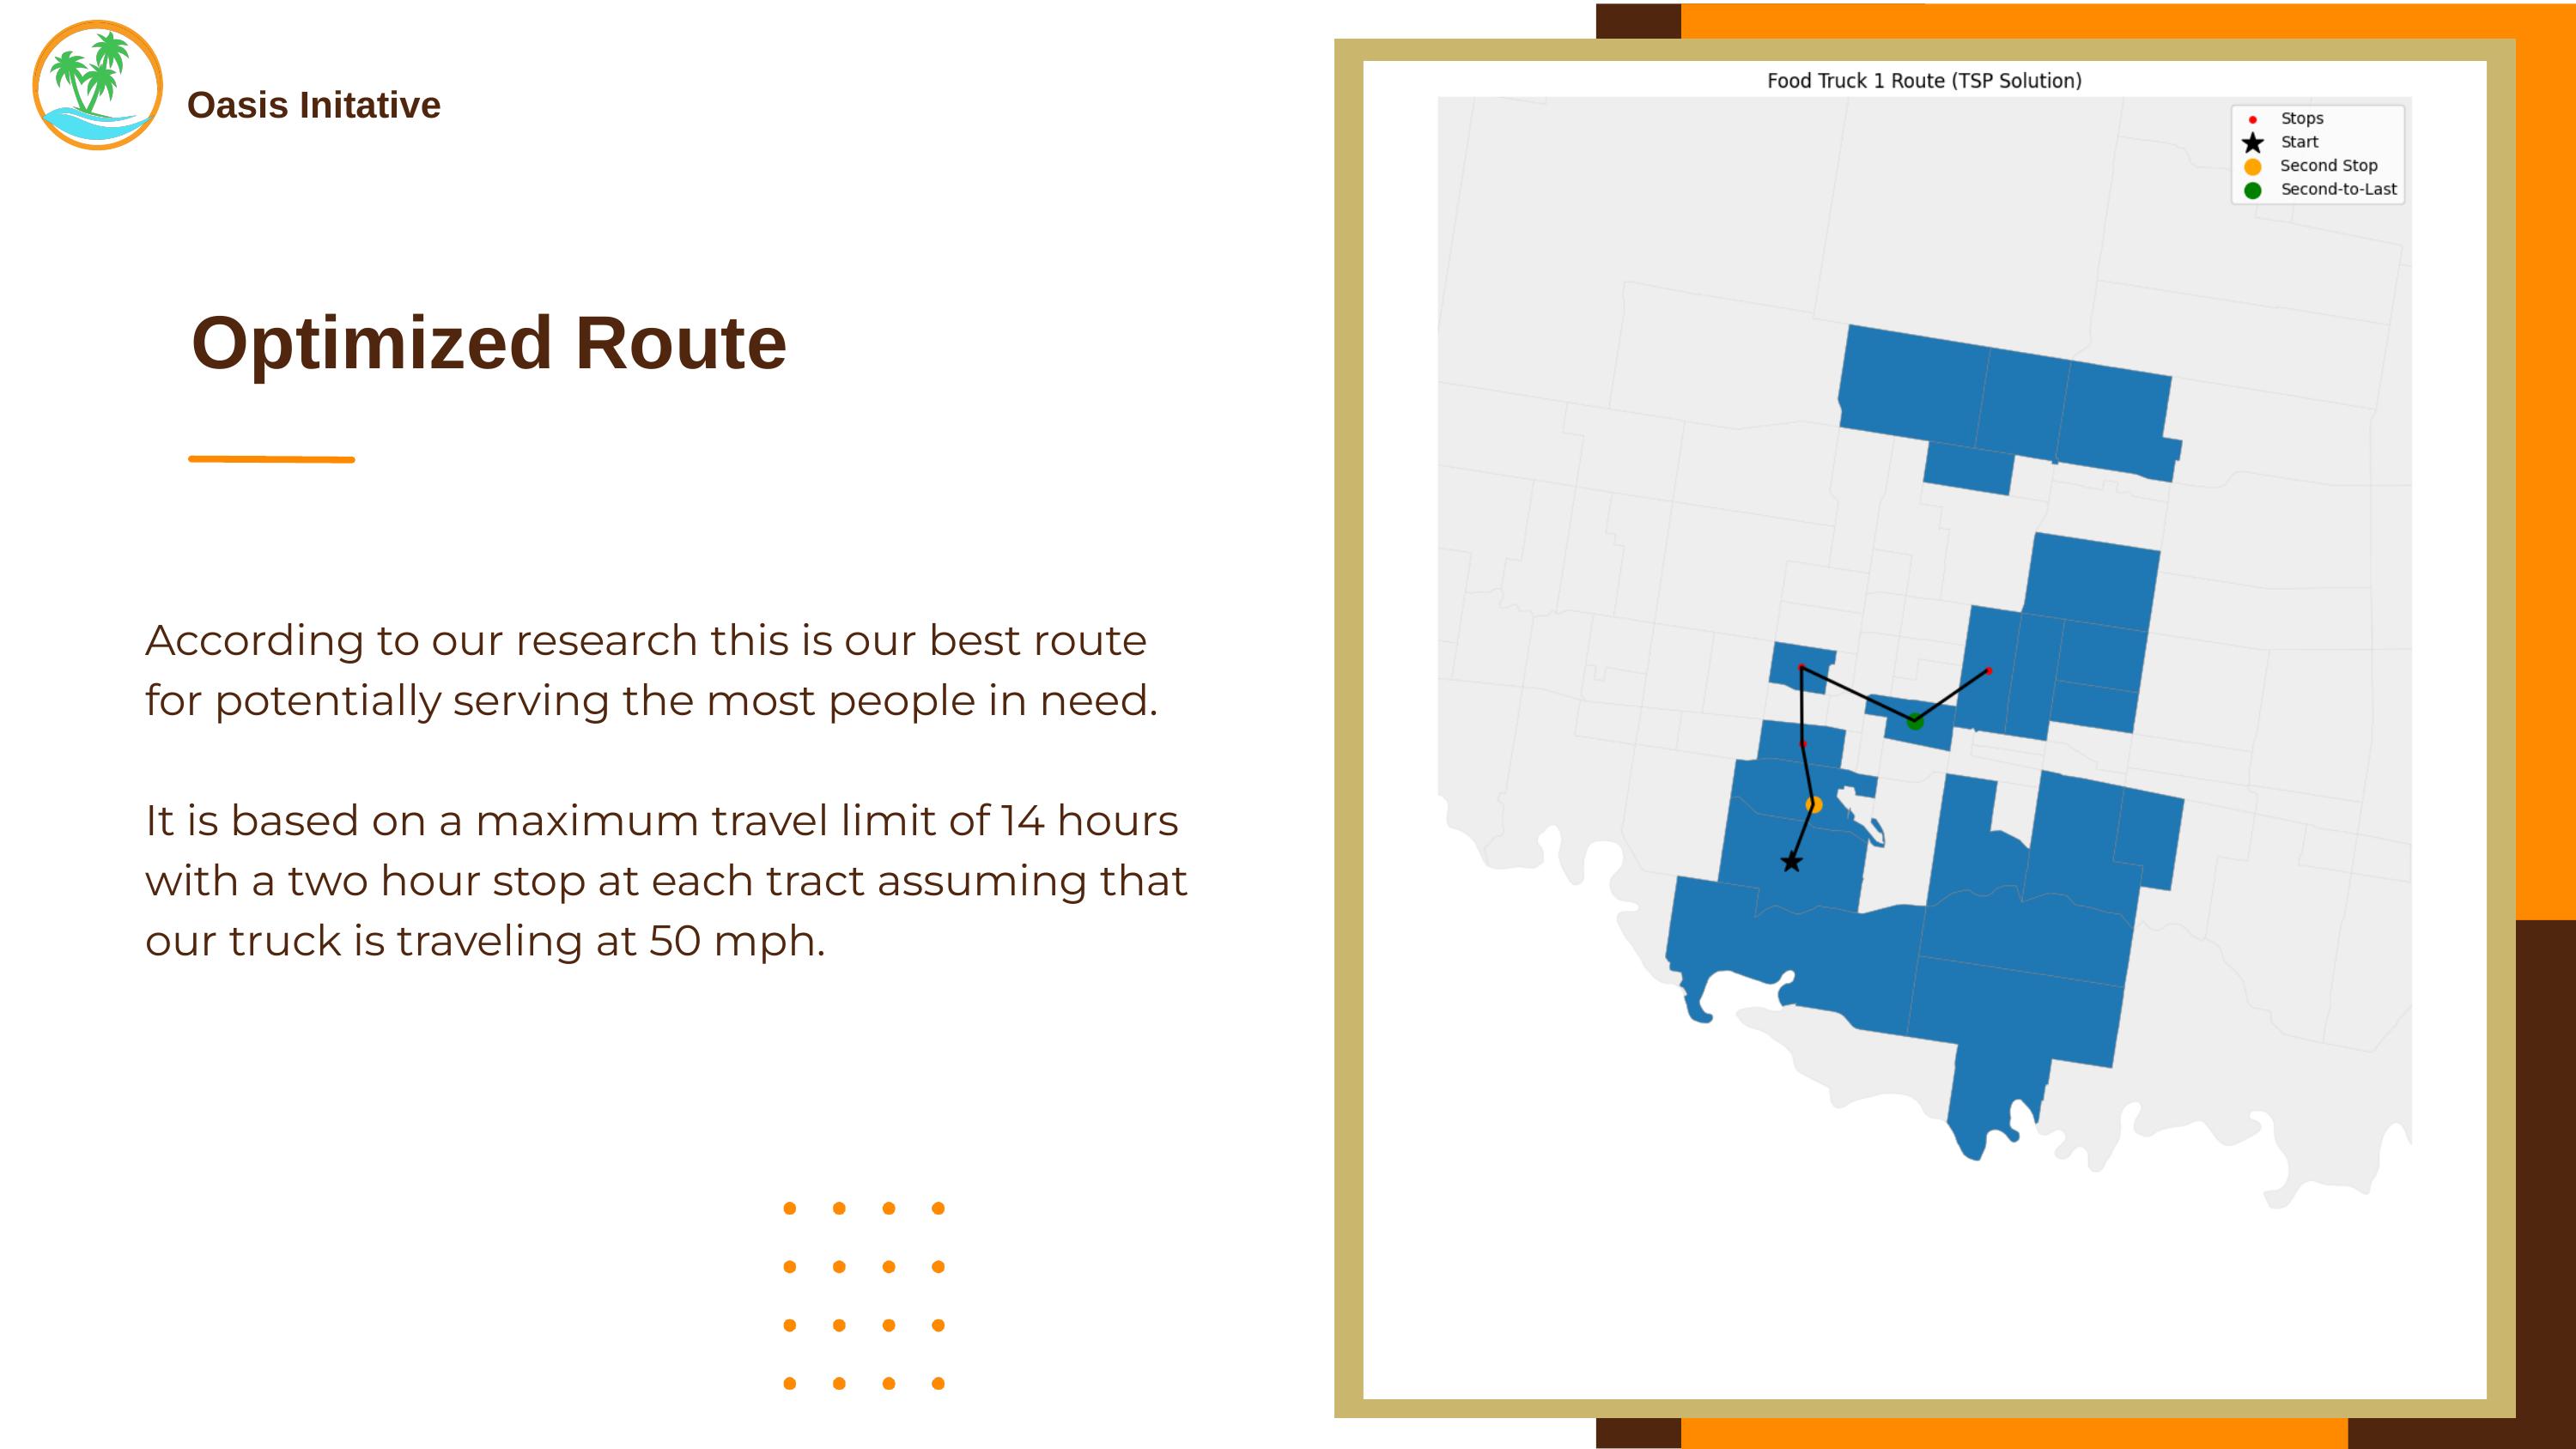

Oasis Initative

Optimized Route

According to our research this is our best route for potentially serving the most people in need.

It is based on a maximum travel limit of 14 hours with a two hour stop at each tract assuming that our truck is traveling at 50 mph.